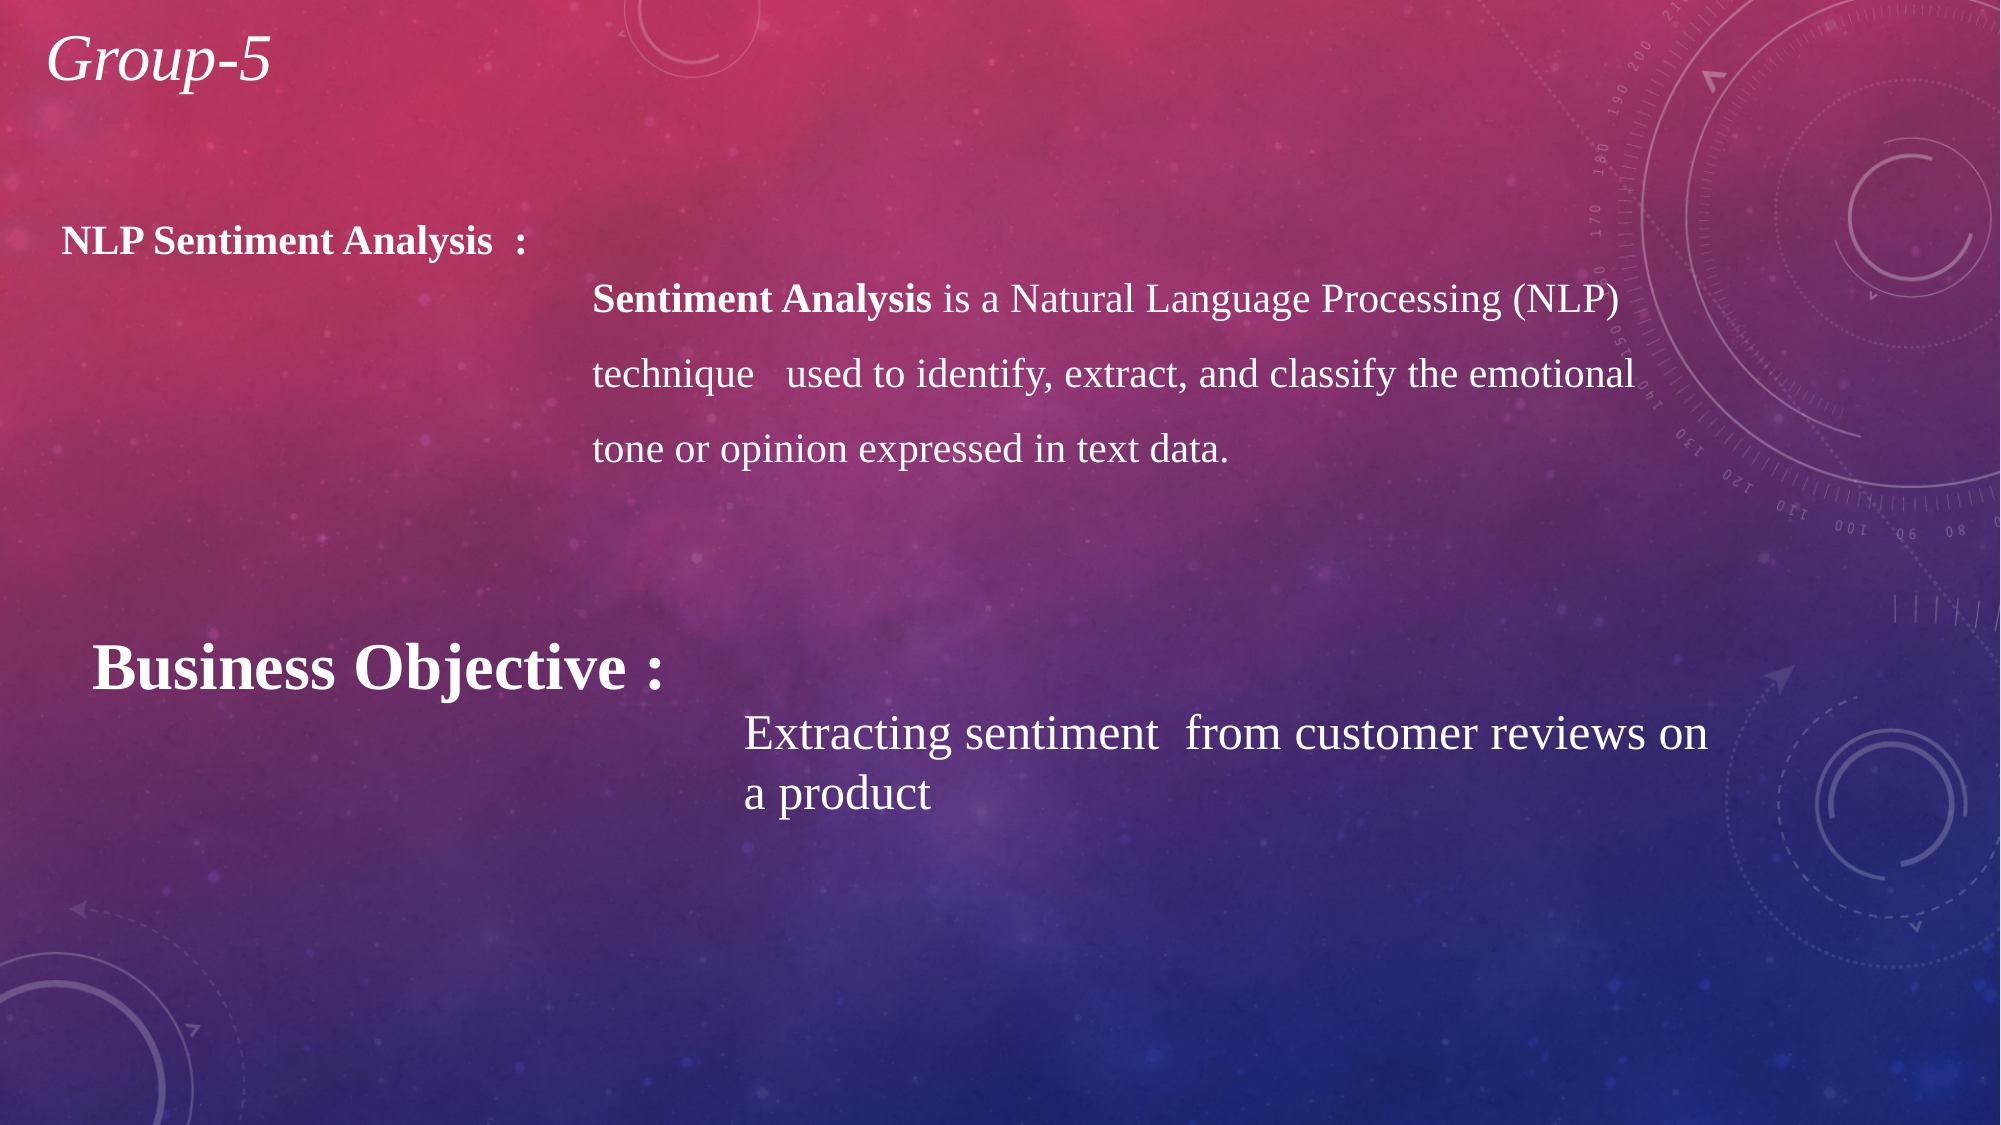

Group-5
NLP Sentiment Analysis  :
Sentiment Analysis is a Natural Language Processing (NLP) technique   used to identify, extract, and classify the emotional tone or opinion expressed in text data.
Business Objective :
Extracting sentiment  from customer reviews on a product